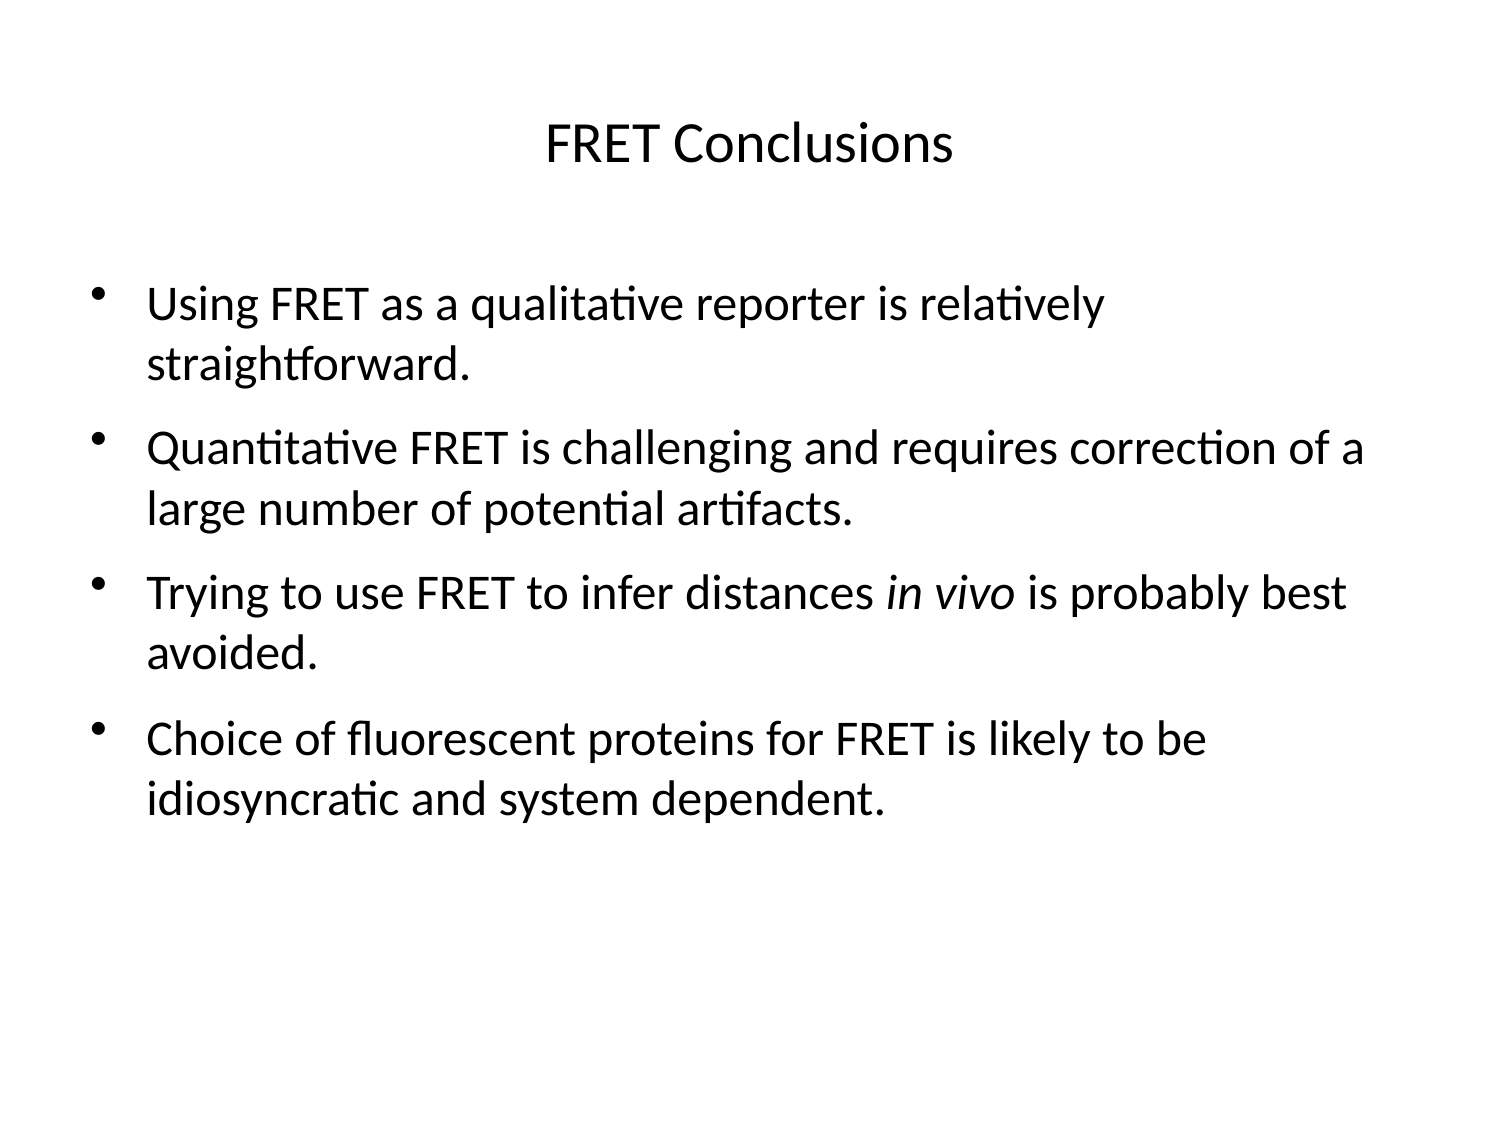

# FRET Conclusions
Using FRET as a qualitative reporter is relatively straightforward.
Quantitative FRET is challenging and requires correction of a large number of potential artifacts.
Trying to use FRET to infer distances in vivo is probably best avoided.
Choice of fluorescent proteins for FRET is likely to be idiosyncratic and system dependent.